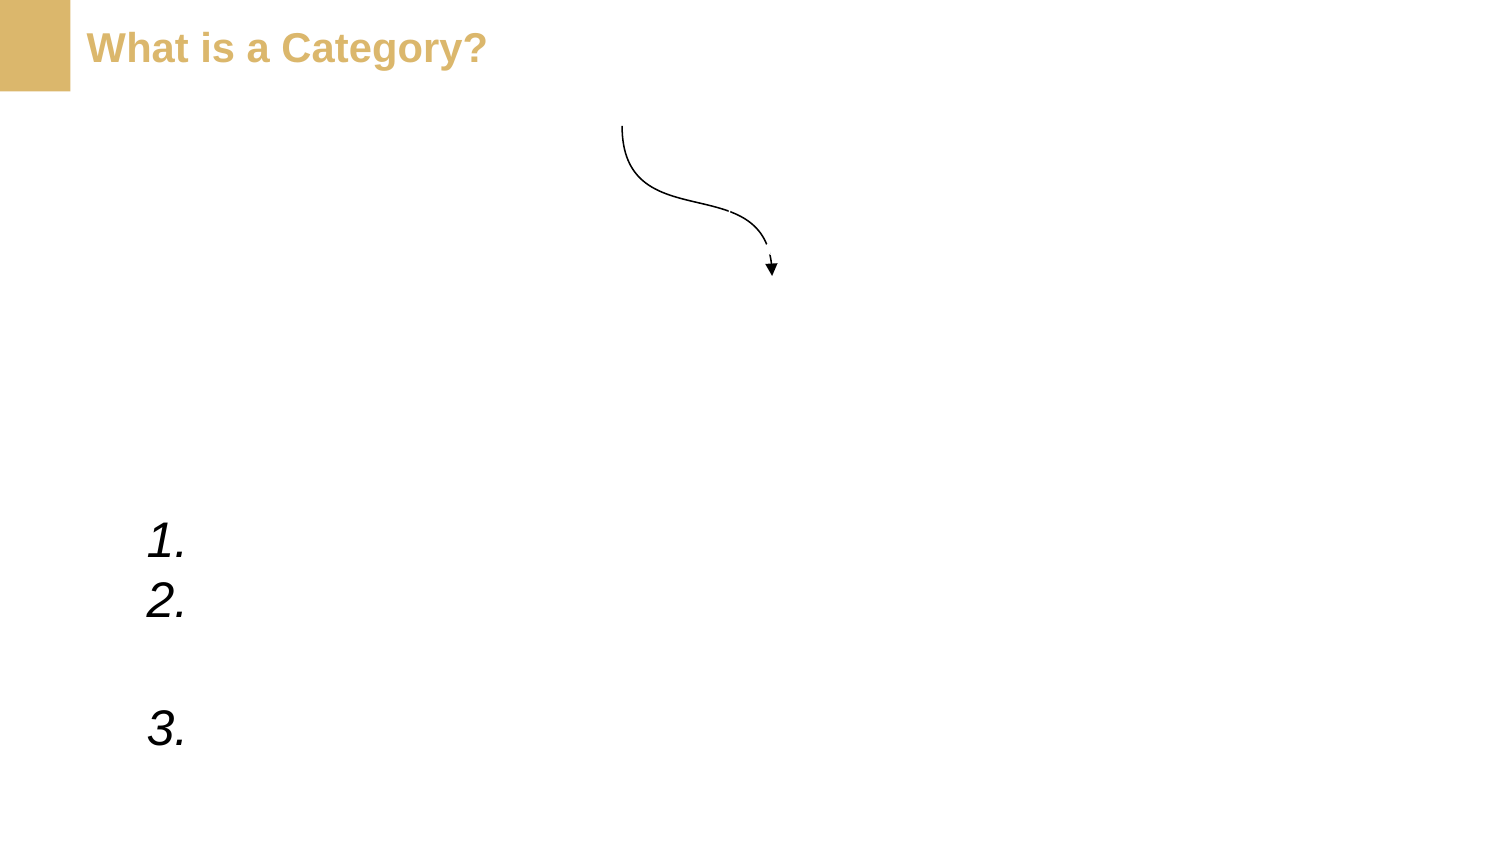

What is a Category?
A Category must satisfy the following conditions.
idB
B
f
g
C
A
idC
idA
A collection of objects and a collection of arrows
Every object X must implicitly has an identity function idX
Two or more arrows can be composed into another arrow